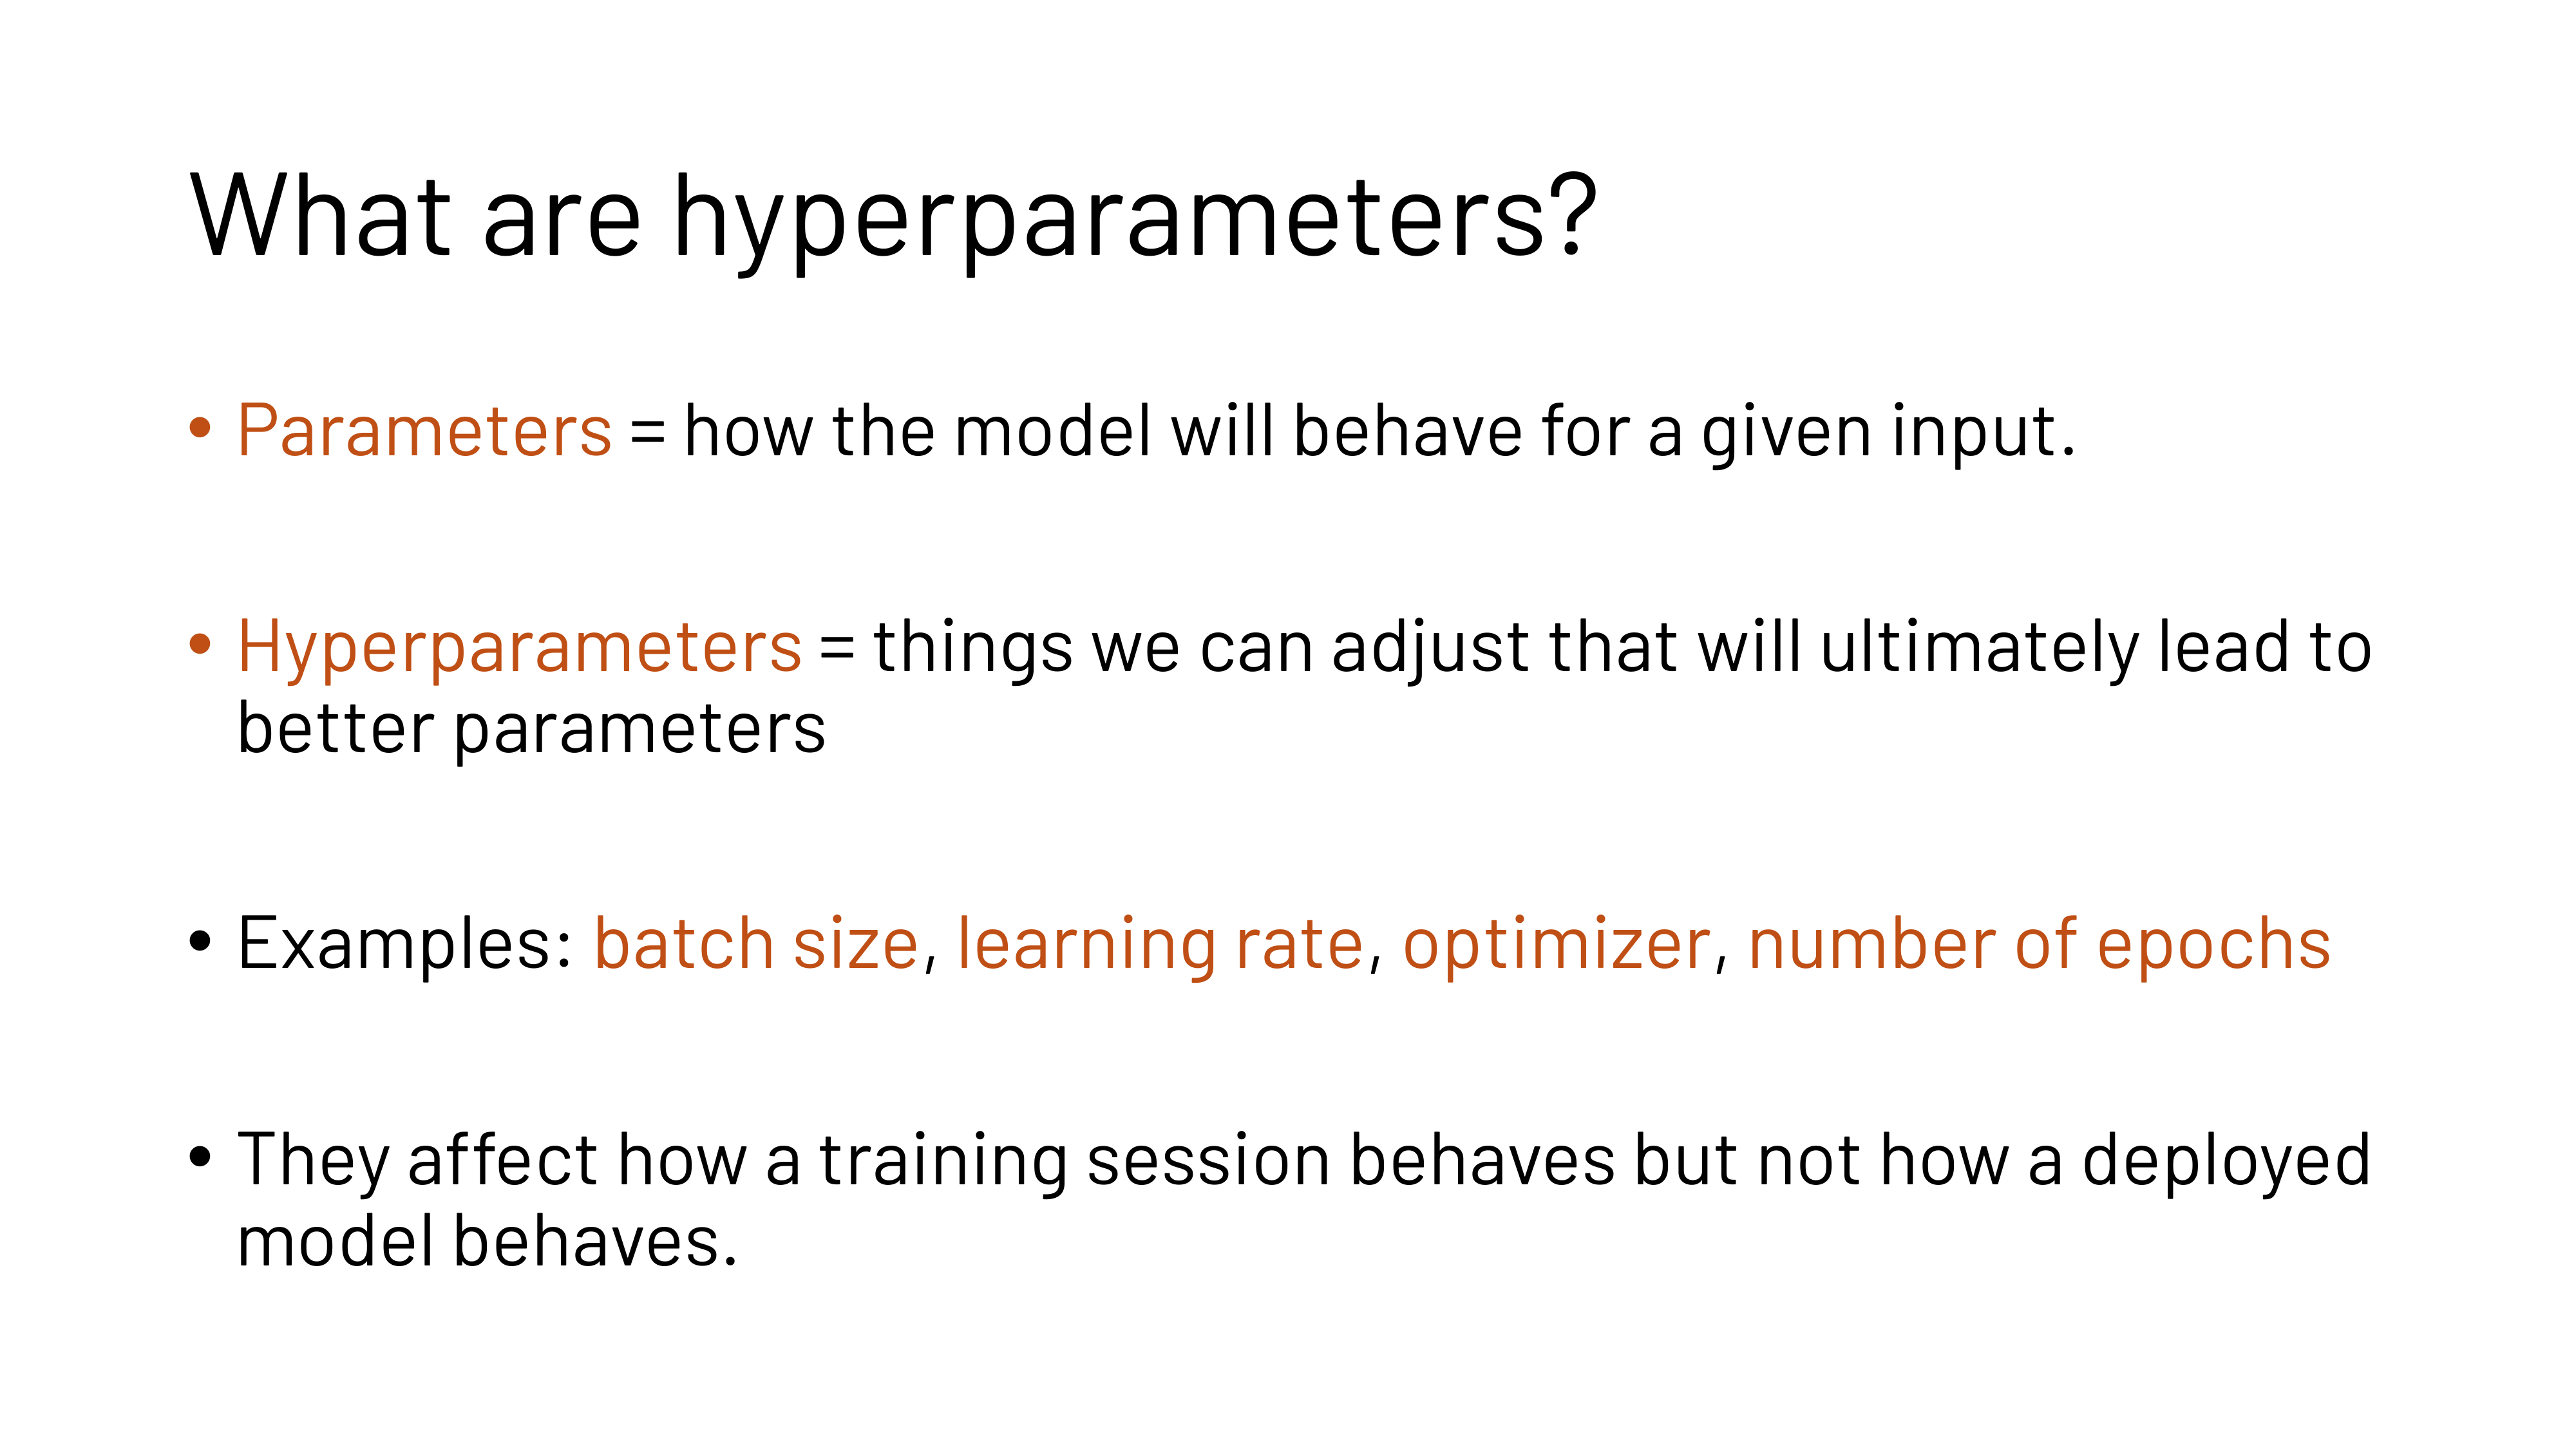

# What are hyperparameters?
Parameters = how the model will behave for a given input.

Hyperparameters = things we can adjust that will ultimately lead to better parameters

Examples: batch size, learning rate, optimizer, number of epochs

They affect how a training session behaves but not how a deployed model behaves.